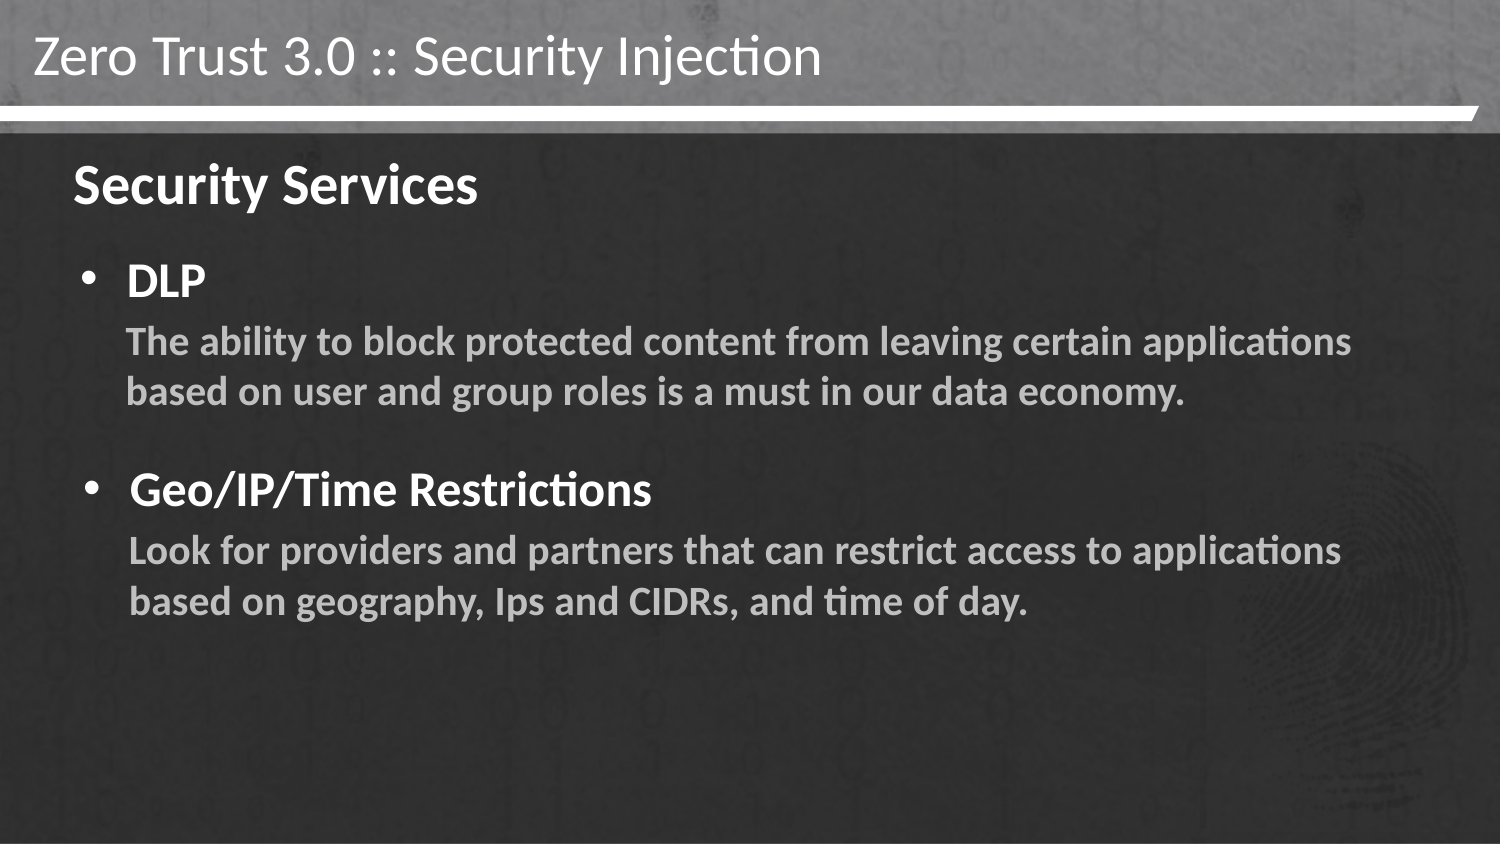

# Zero Trust 3.0 :: Security Injection

Security Services
DLP
The ability to block protected content from leaving certain applications based on user and group roles is a must in our data economy.
Geo/IP/Time Restrictions
Look for providers and partners that can restrict access to applications based on geography, Ips and CIDRs, and time of day.